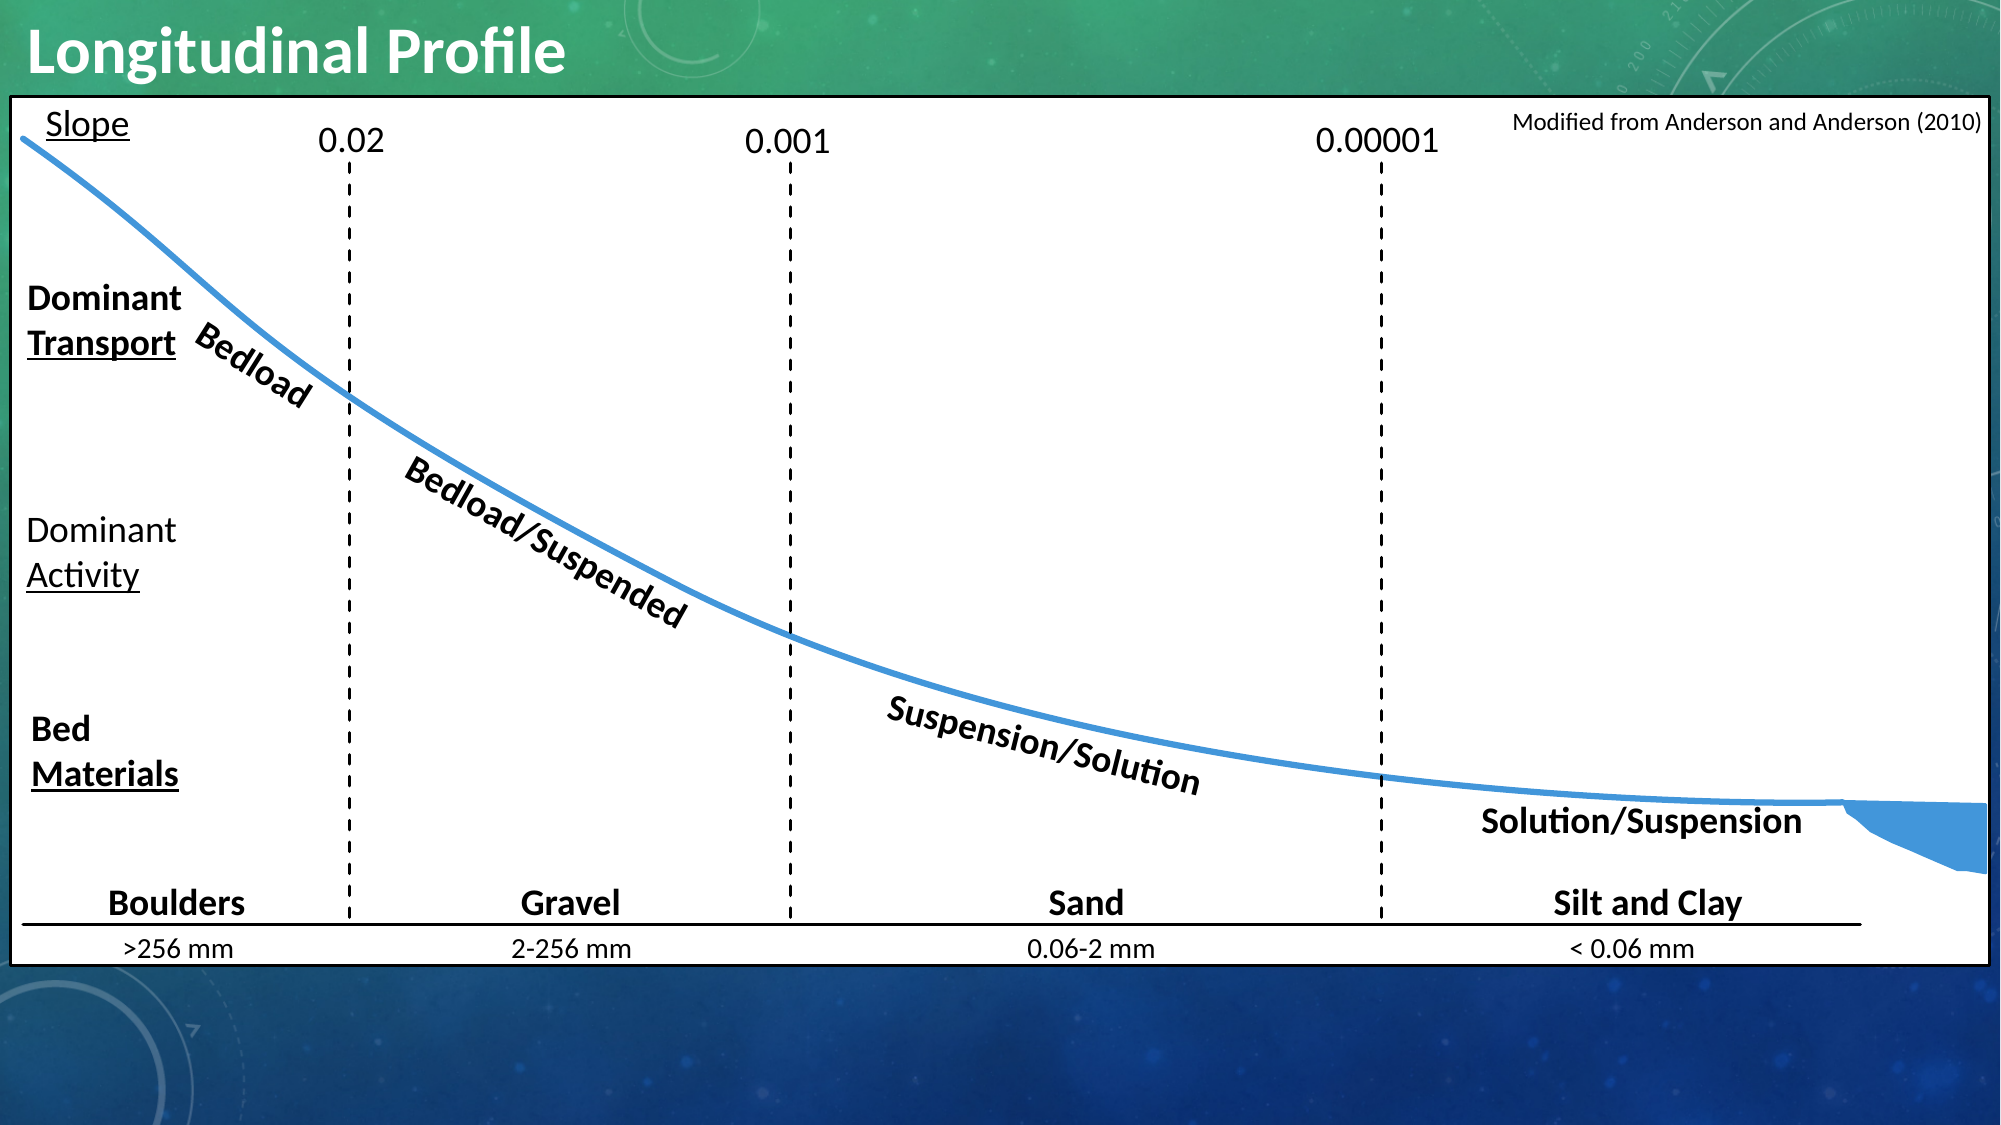

Longitudinal Profile
Slope
Boulders
Modified from Anderson and Anderson (2010)
0.02
0.00001
0.001

Dominant
Transport
Bedload
Dominant
Activity
Bedload/Suspended
Bed
Materials
Suspension/Solution
Solution/Suspension

Boulders
Gravel
Sand
Silt and Clay
>256 mm
2-256 mm
0.06-2 mm
< 0.06 mm